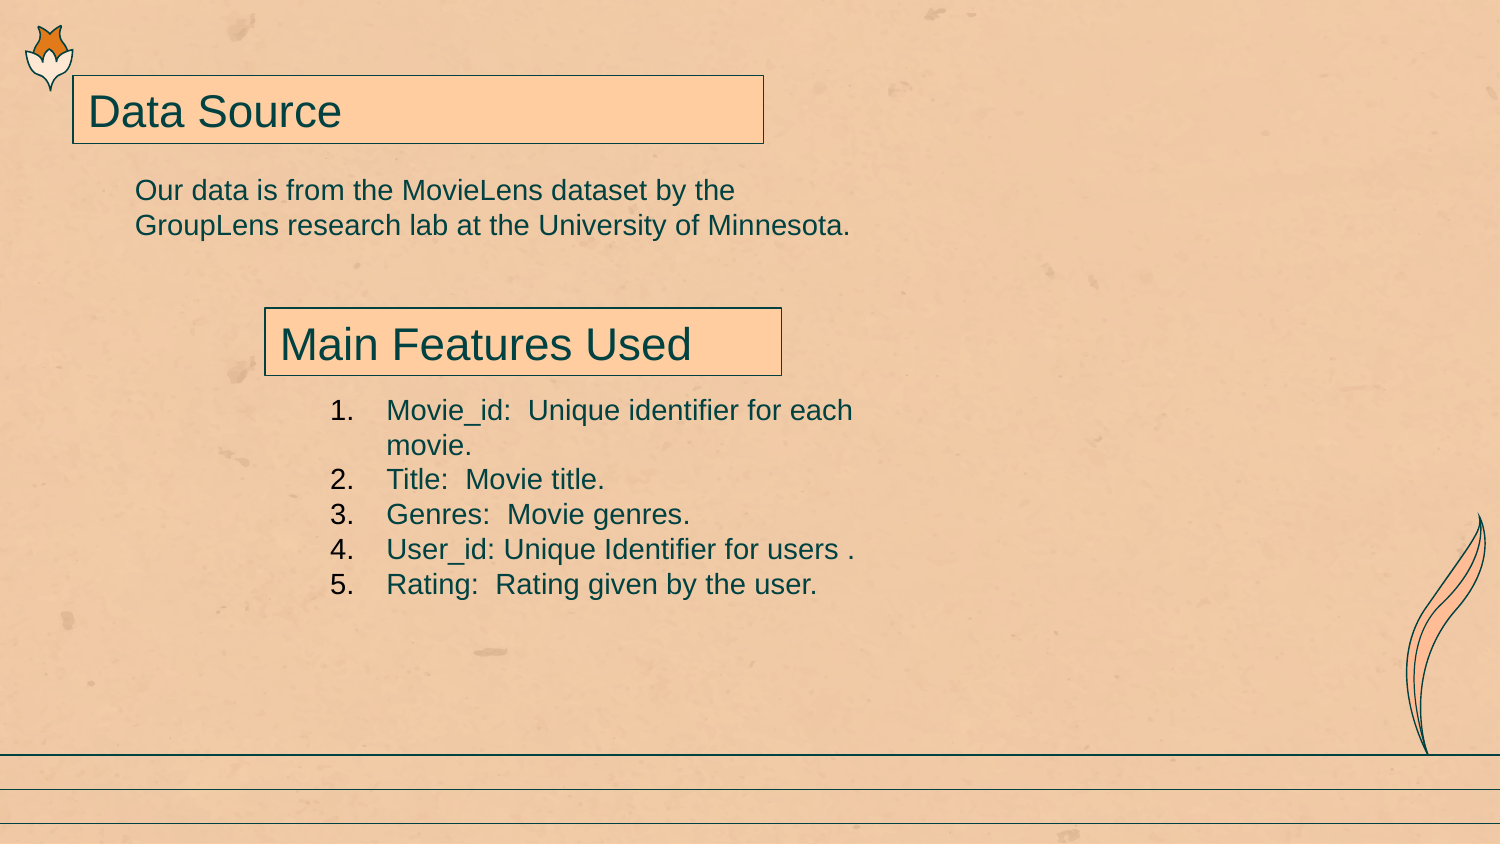

Data Source
Our data is from the MovieLens dataset by the GroupLens research lab at the University of Minnesota.
Main Features Used
Movie_id:  Unique identifier for each movie.
Title:  Movie title.
Genres:  Movie genres.
User_id: Unique Identifier for users .
Rating:  Rating given by the user.